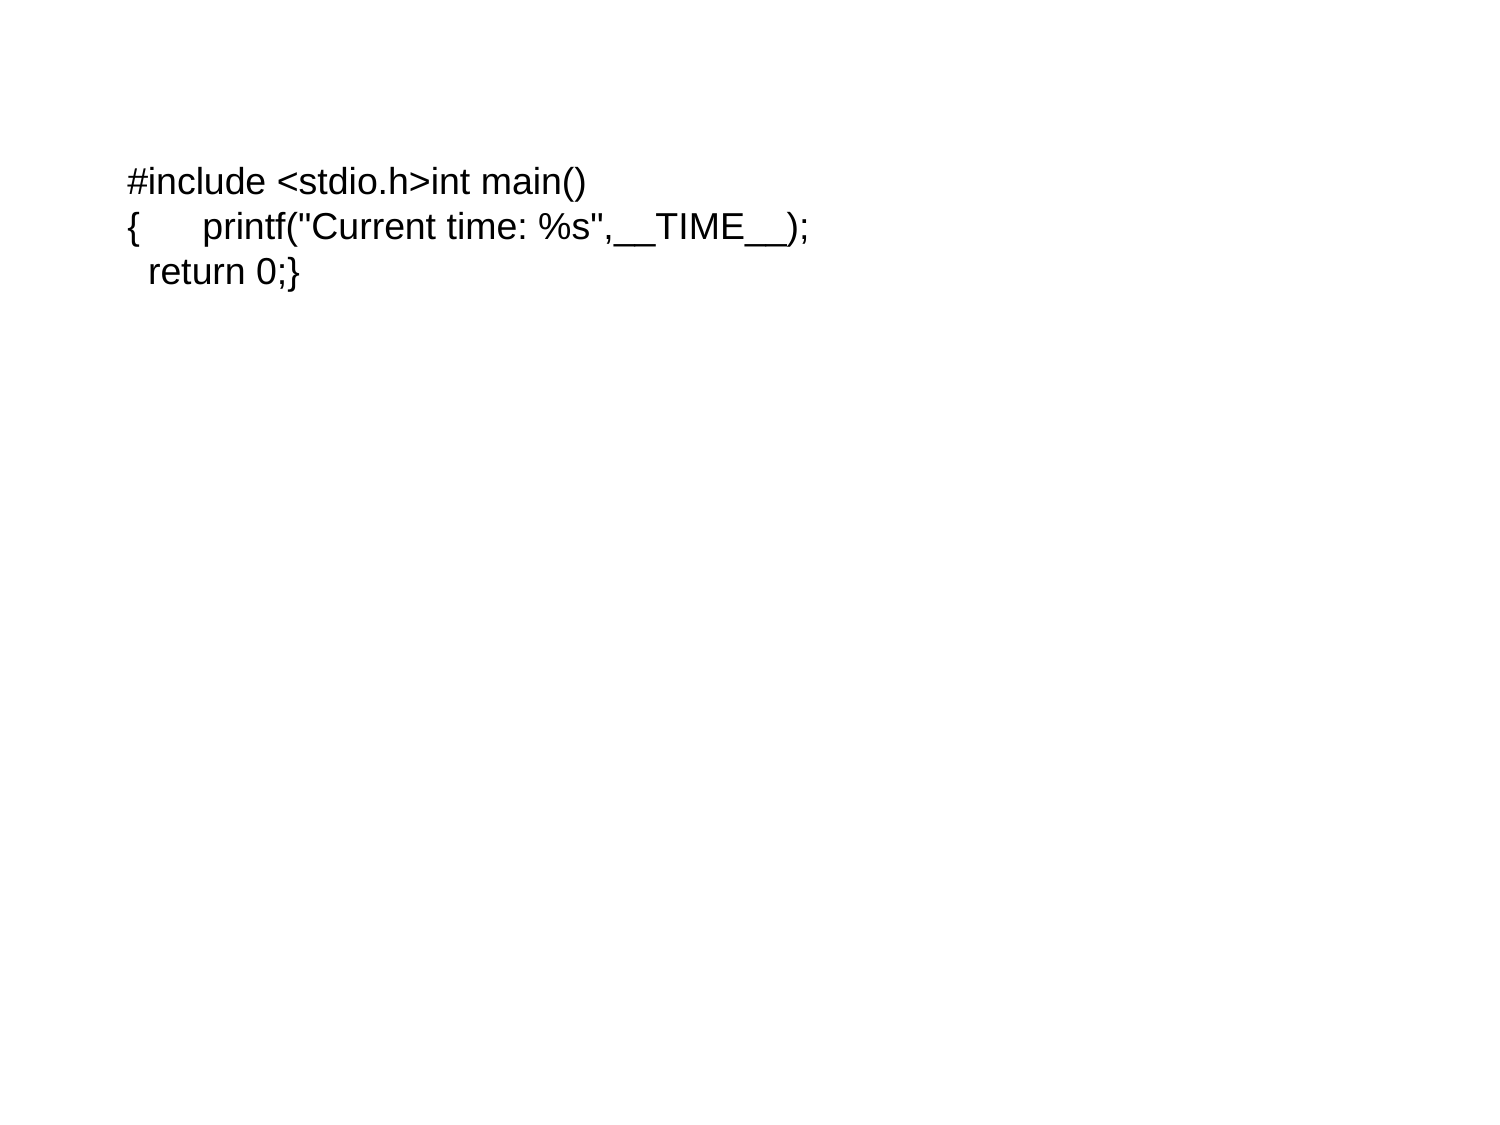

#include <stdio.h>int main()
{      printf("Current time: %s",__TIME__);
  return 0;}